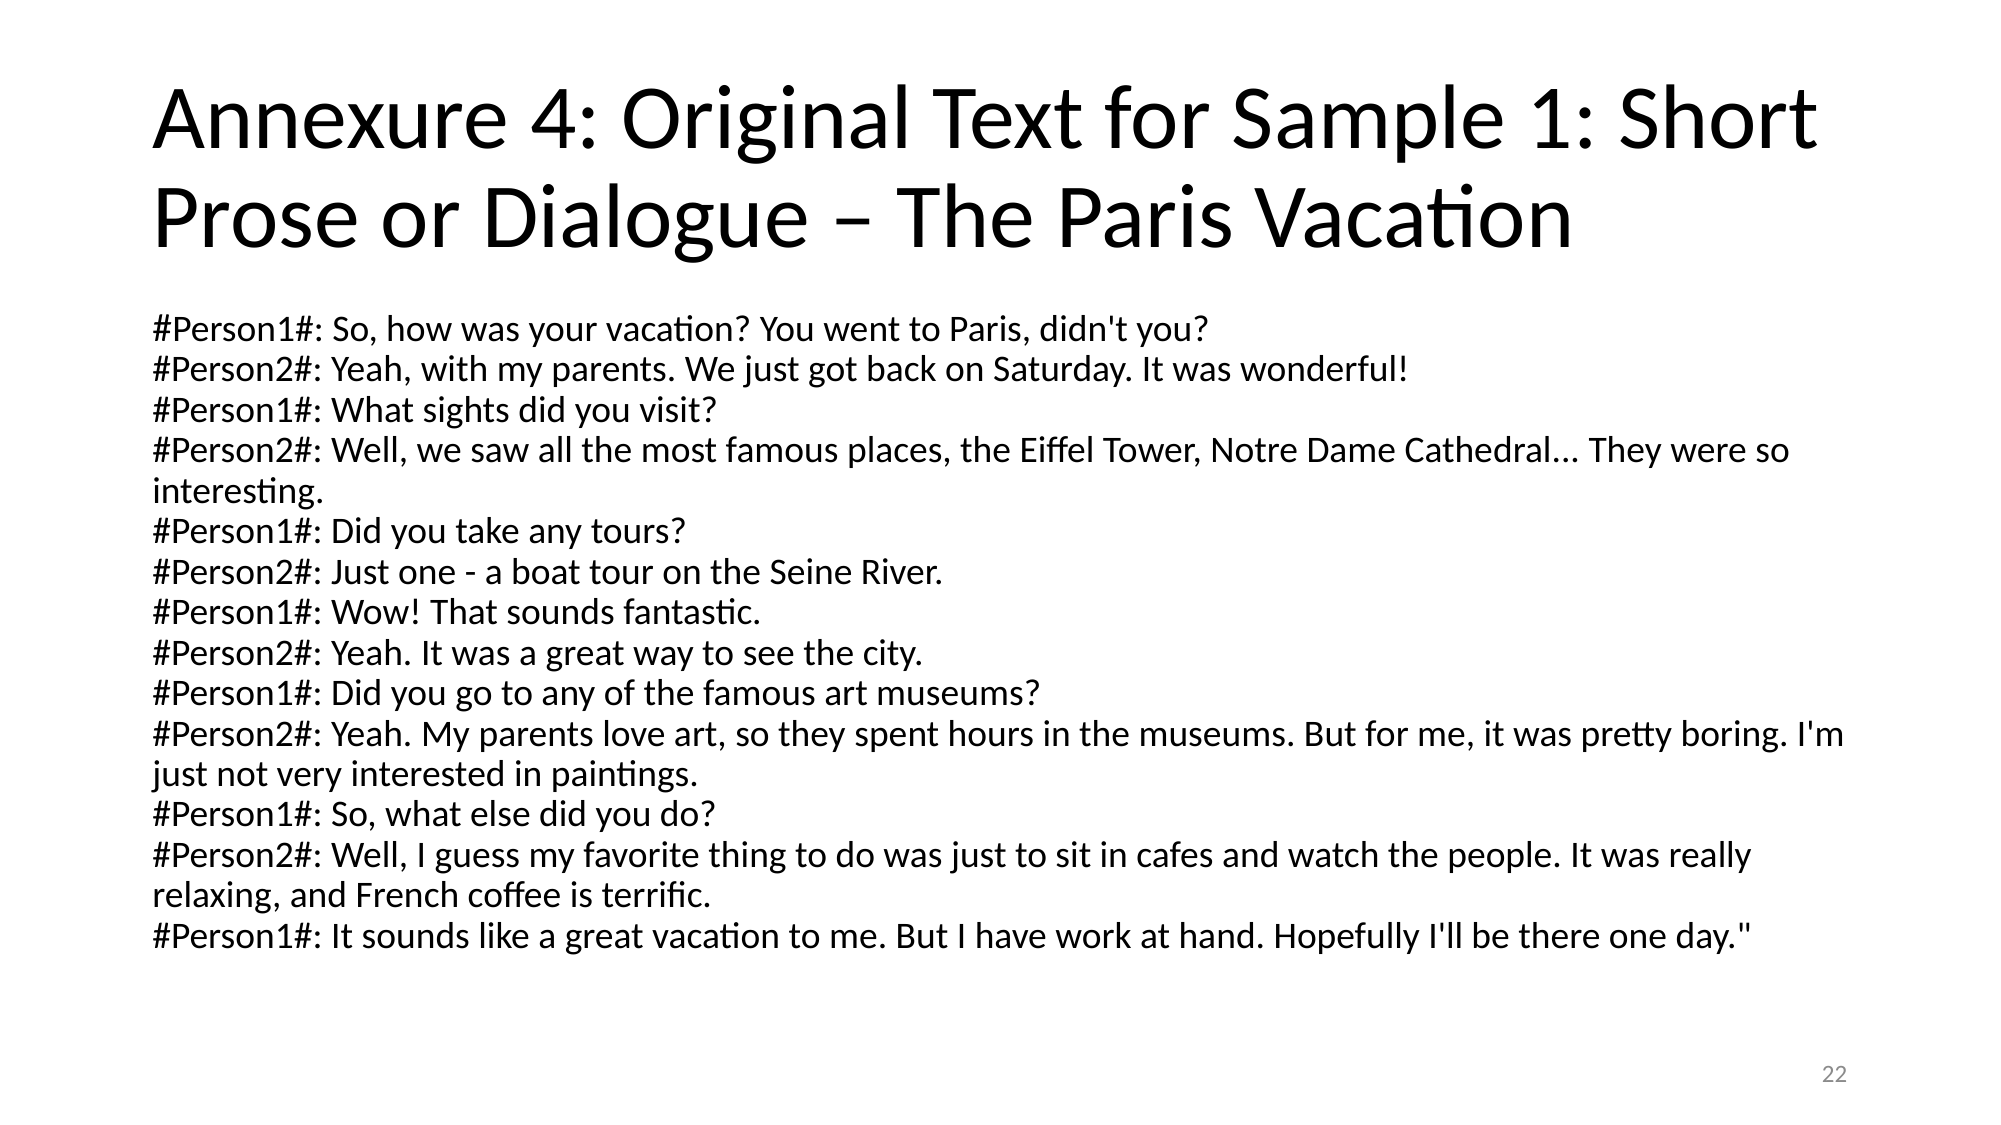

# Annexure 4: Original Text for Sample 1: Short Prose or Dialogue – The Paris Vacation
#Person1#: So, how was your vacation? You went to Paris, didn't you?
#Person2#: Yeah, with my parents. We just got back on Saturday. It was wonderful!
#Person1#: What sights did you visit?
#Person2#: Well, we saw all the most famous places, the Eiffel Tower, Notre Dame Cathedral... They were so interesting.
#Person1#: Did you take any tours?
#Person2#: Just one - a boat tour on the Seine River.
#Person1#: Wow! That sounds fantastic.
#Person2#: Yeah. It was a great way to see the city.
#Person1#: Did you go to any of the famous art museums?
#Person2#: Yeah. My parents love art, so they spent hours in the museums. But for me, it was pretty boring. I'm just not very interested in paintings.
#Person1#: So, what else did you do?
#Person2#: Well, I guess my favorite thing to do was just to sit in cafes and watch the people. It was really relaxing, and French coffee is terrific.
#Person1#: It sounds like a great vacation to me. But I have work at hand. Hopefully I'll be there one day."
22